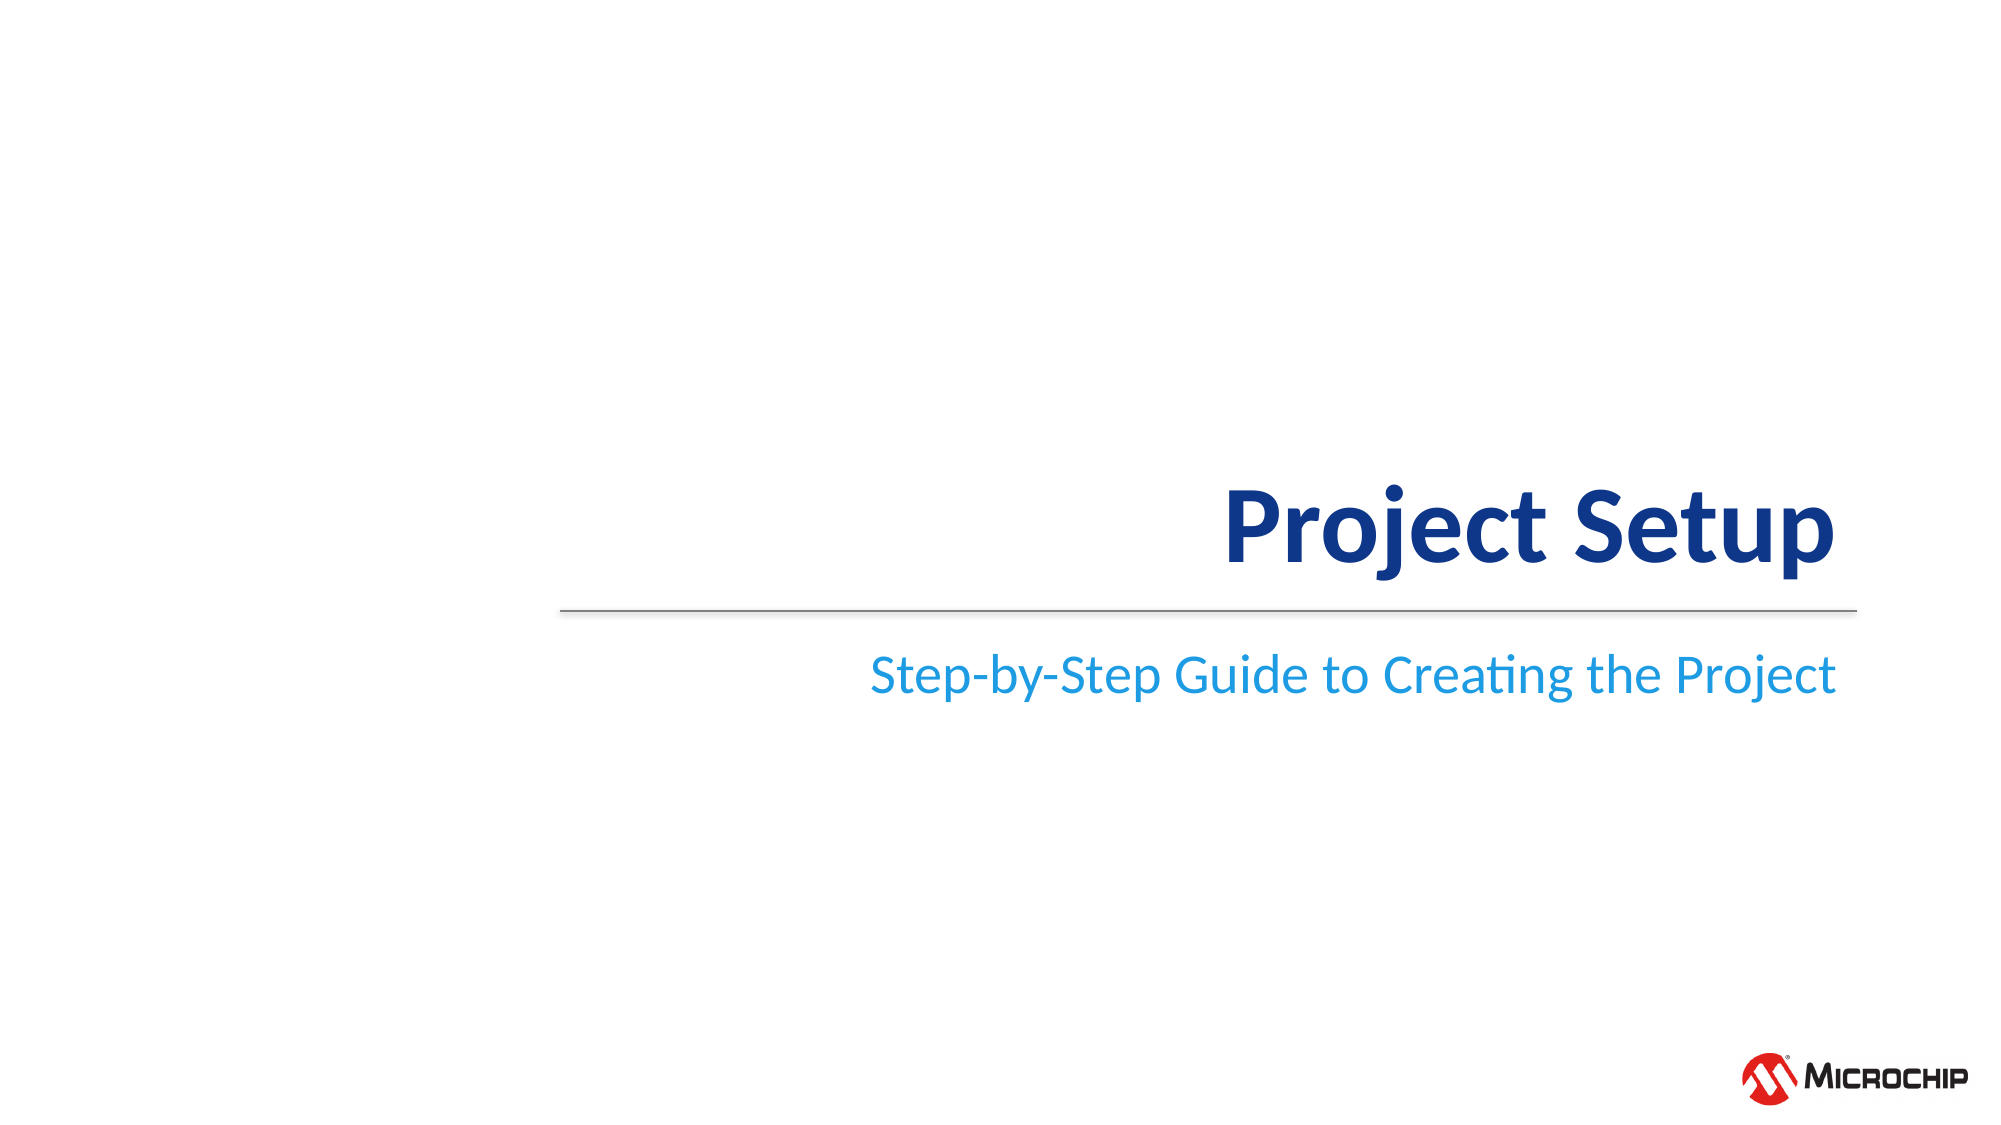

# Project Setup
Step-by-Step Guide to Creating the Project